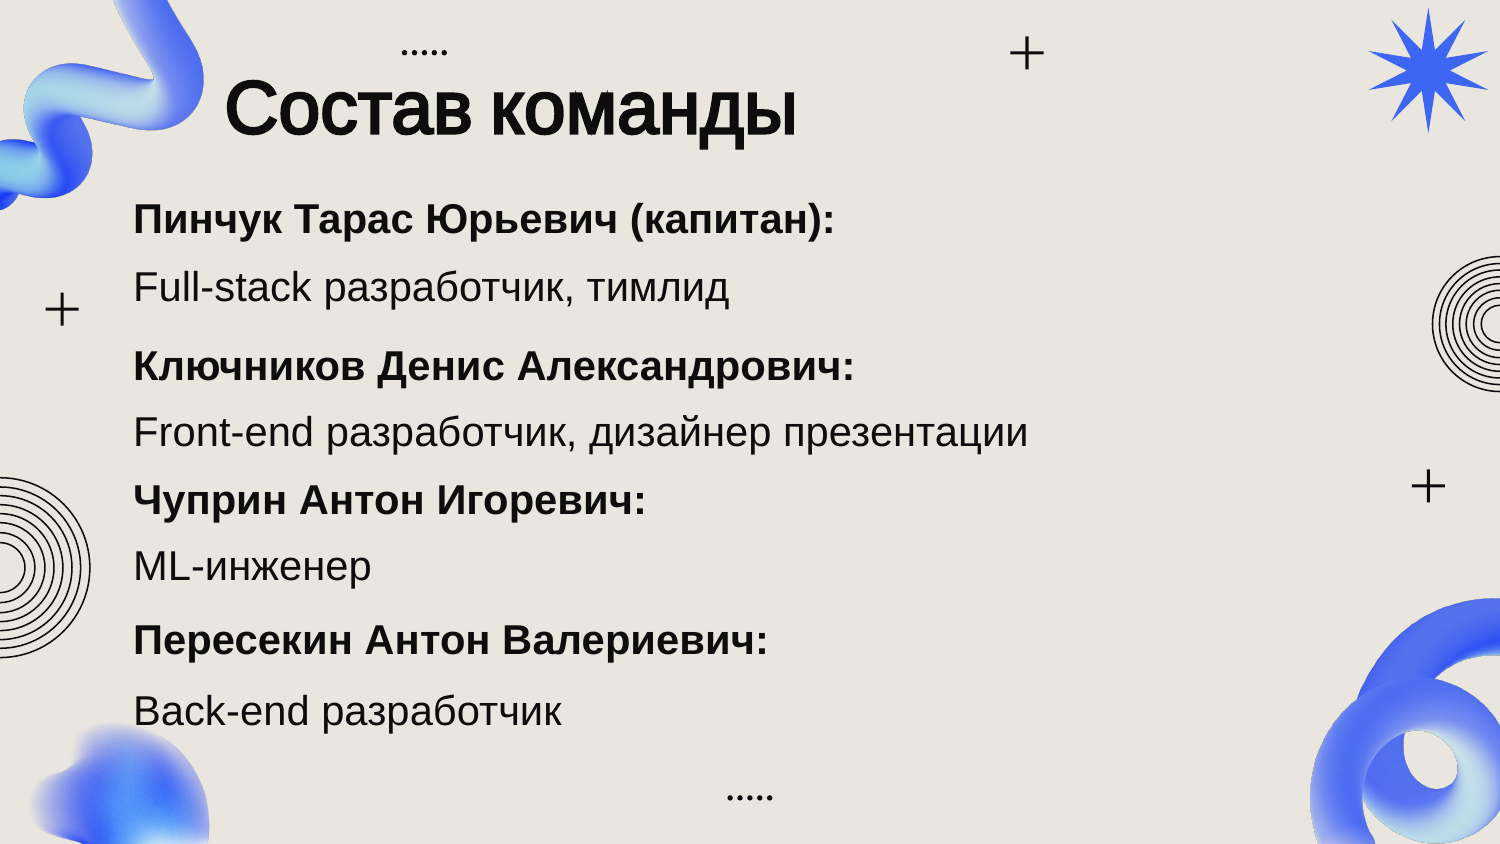

# Состав команды
Пинчук Тарас Юрьевич (капитан):
Full-stack разработчик, тимлид
Ключников Денис Александрович:
Front-end разработчик, дизайнер презентации
Чуприн Антон Игоревич:
ML-инженер
Пересекин Антон Валериевич:
Back-end разработчик